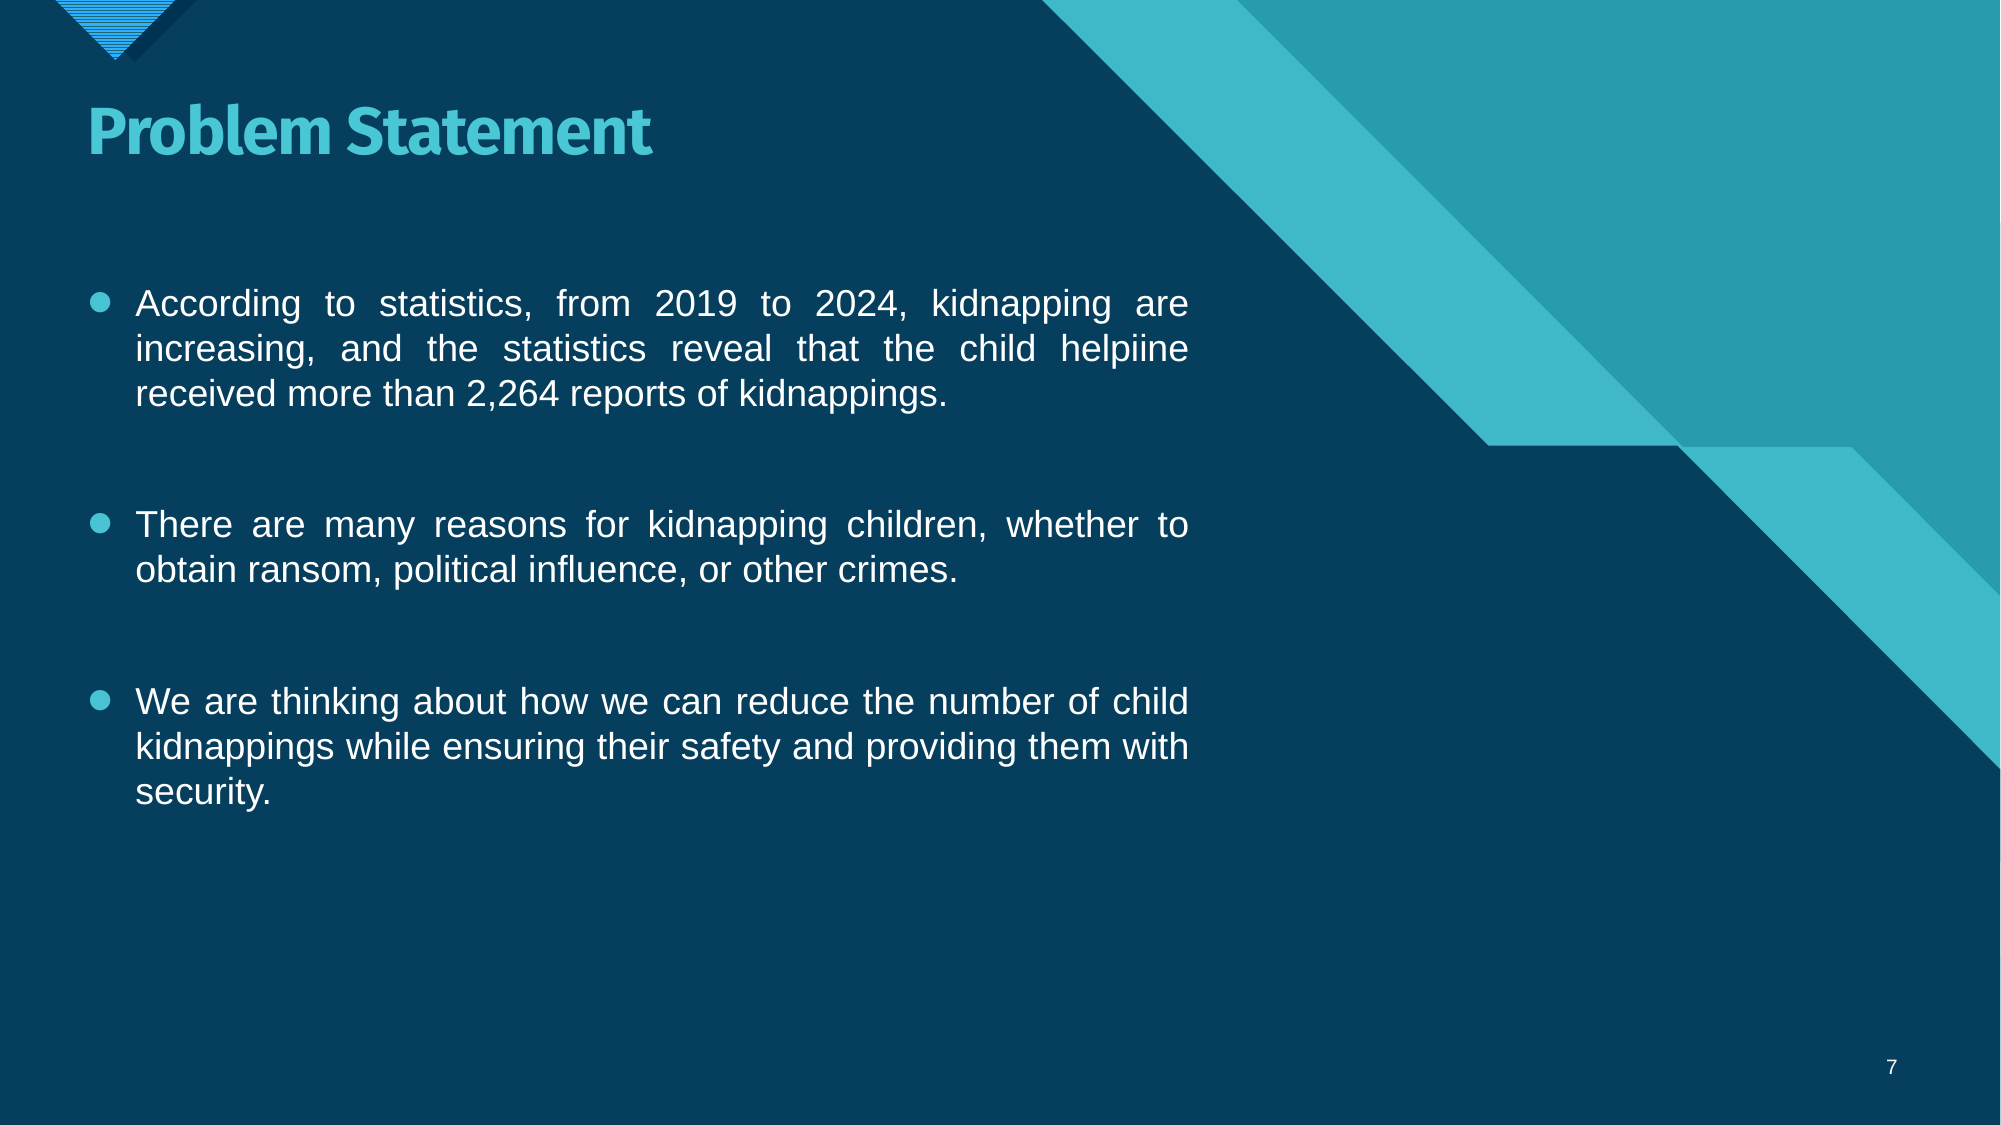

# Problem Statement
According to statistics, from 2019 to 2024, kidnapping are increasing, and the statistics reveal that the child helpiine received more than 2,264 reports of kidnappings.

There are many reasons for kidnapping children, whether to obtain ransom, political influence, or other crimes.

We are thinking about how we can reduce the number of child kidnappings while ensuring their safety and providing them with security.

7